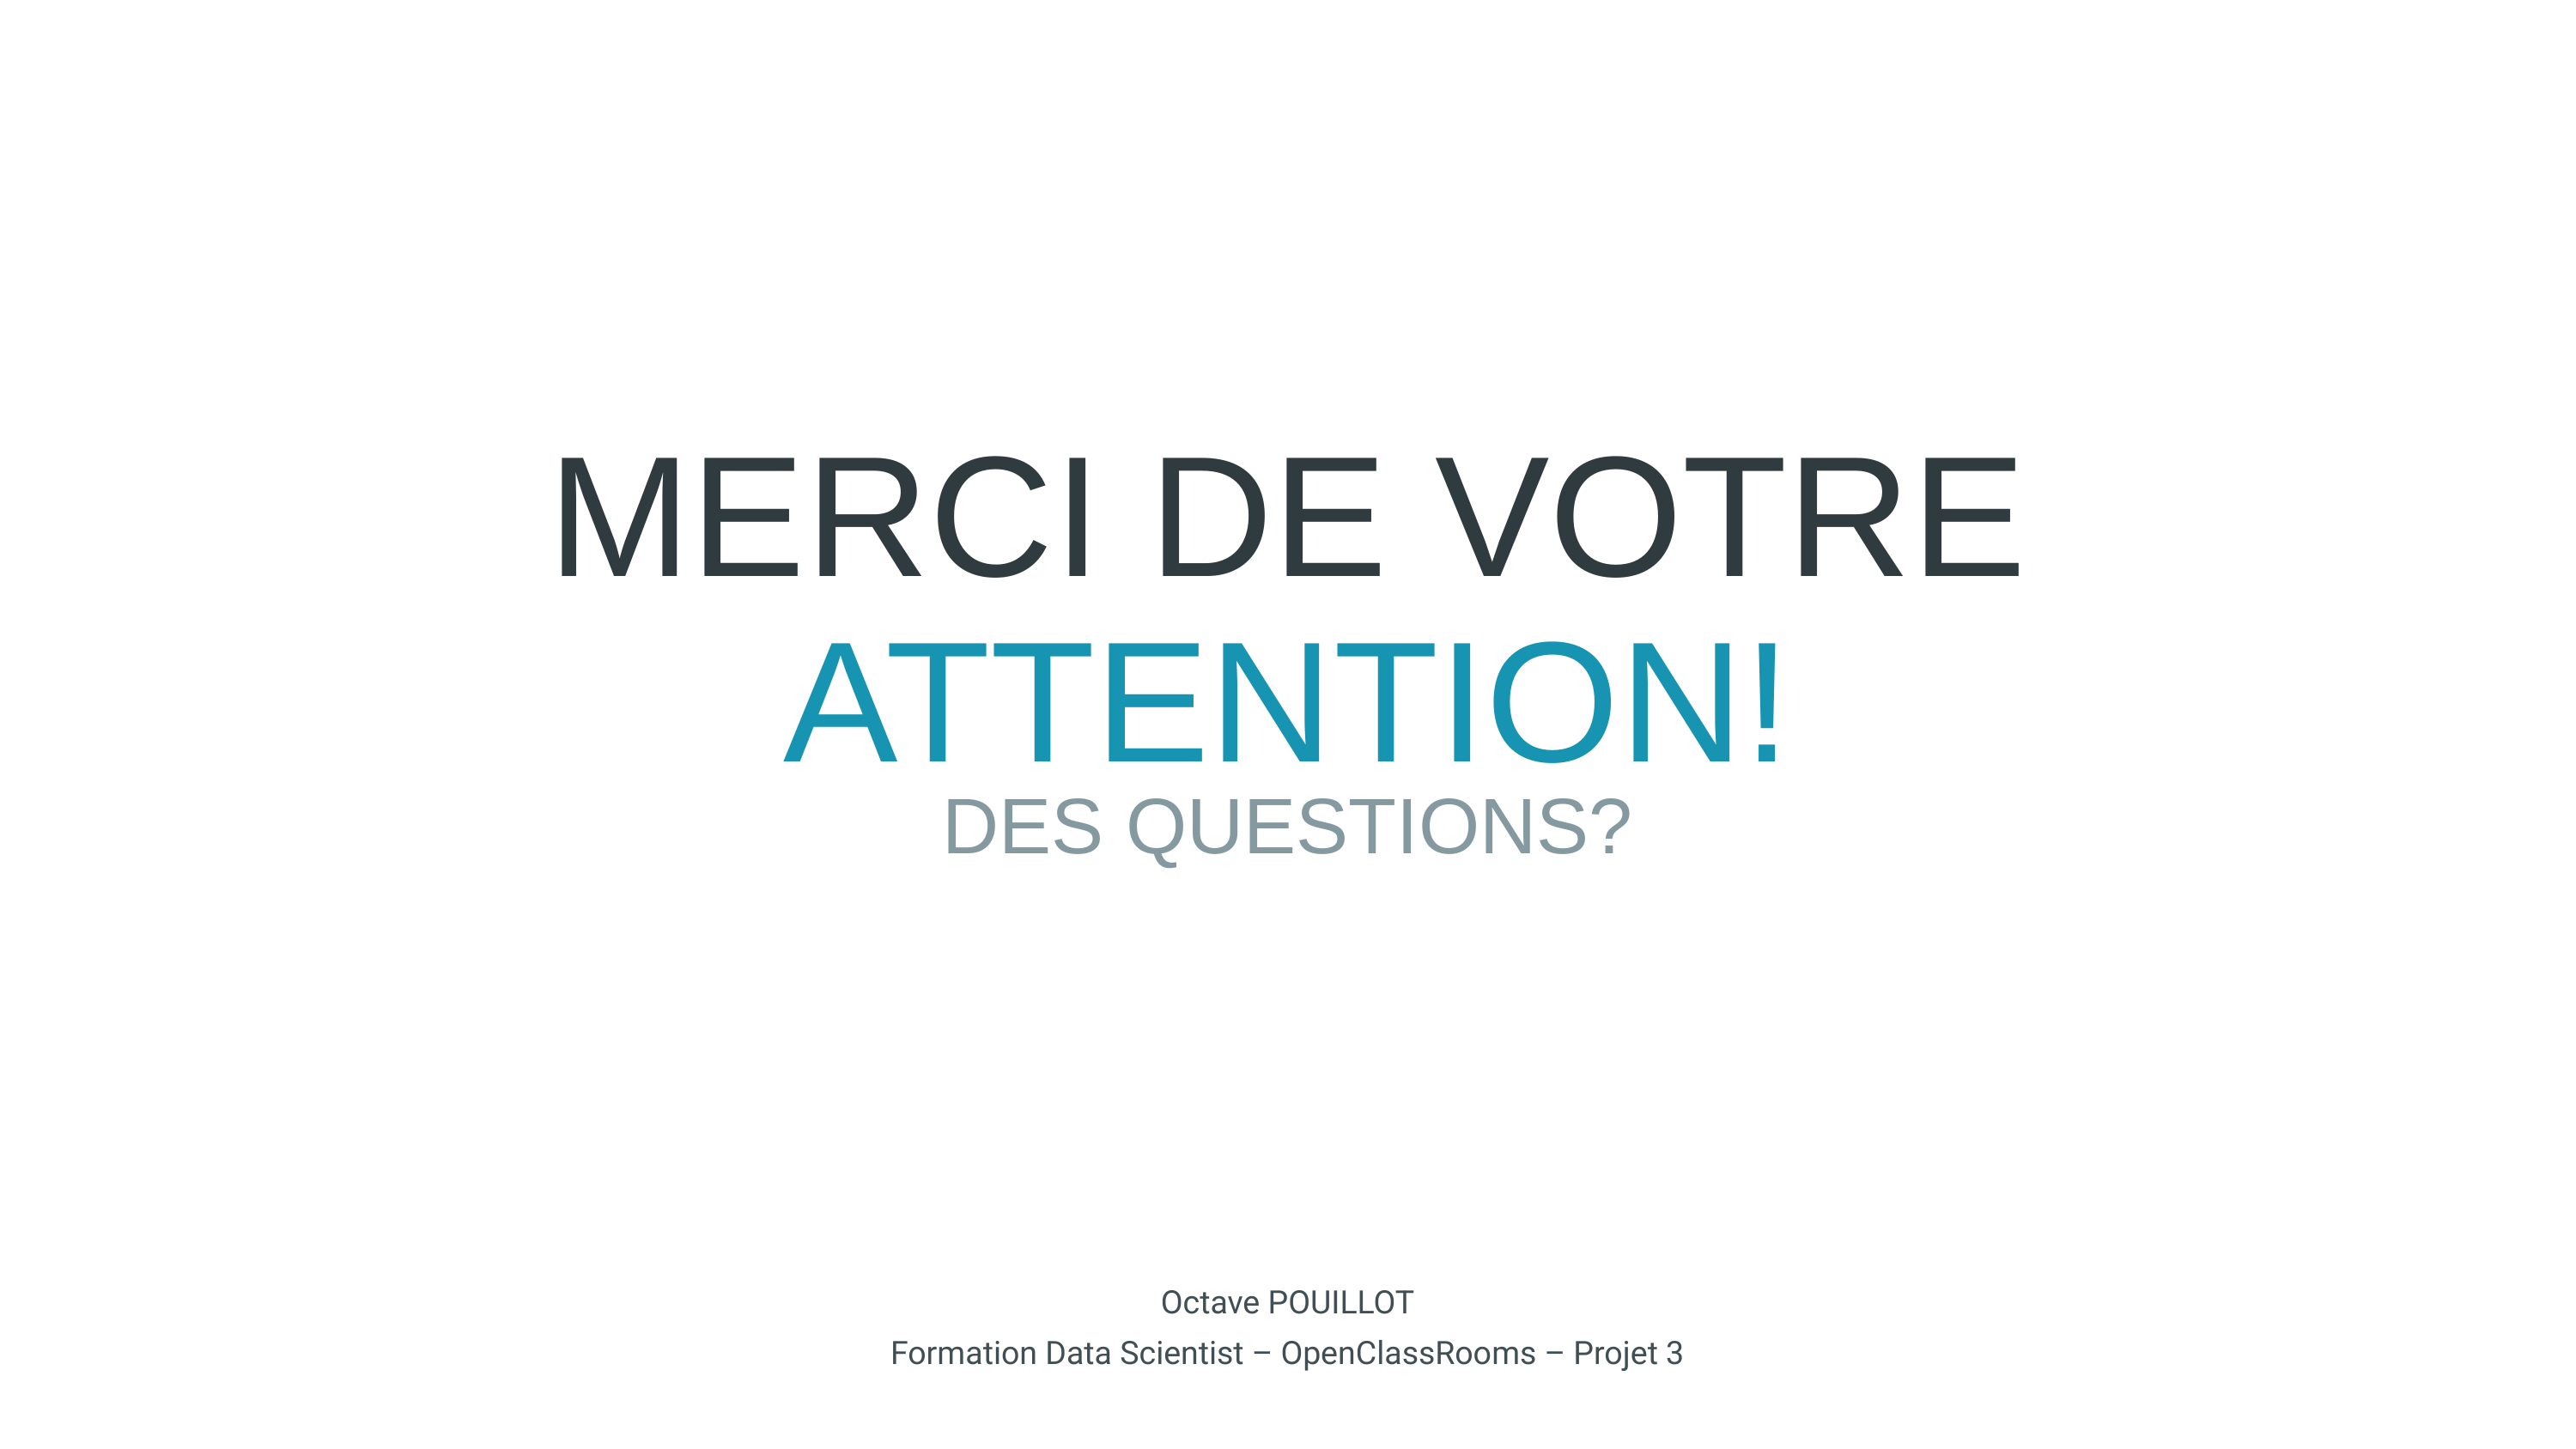

# MERCI DE VOTRE ATTENTION!
DES QUESTIONS?
Octave POUILLOT
Formation Data Scientist – OpenClassRooms – Projet 3